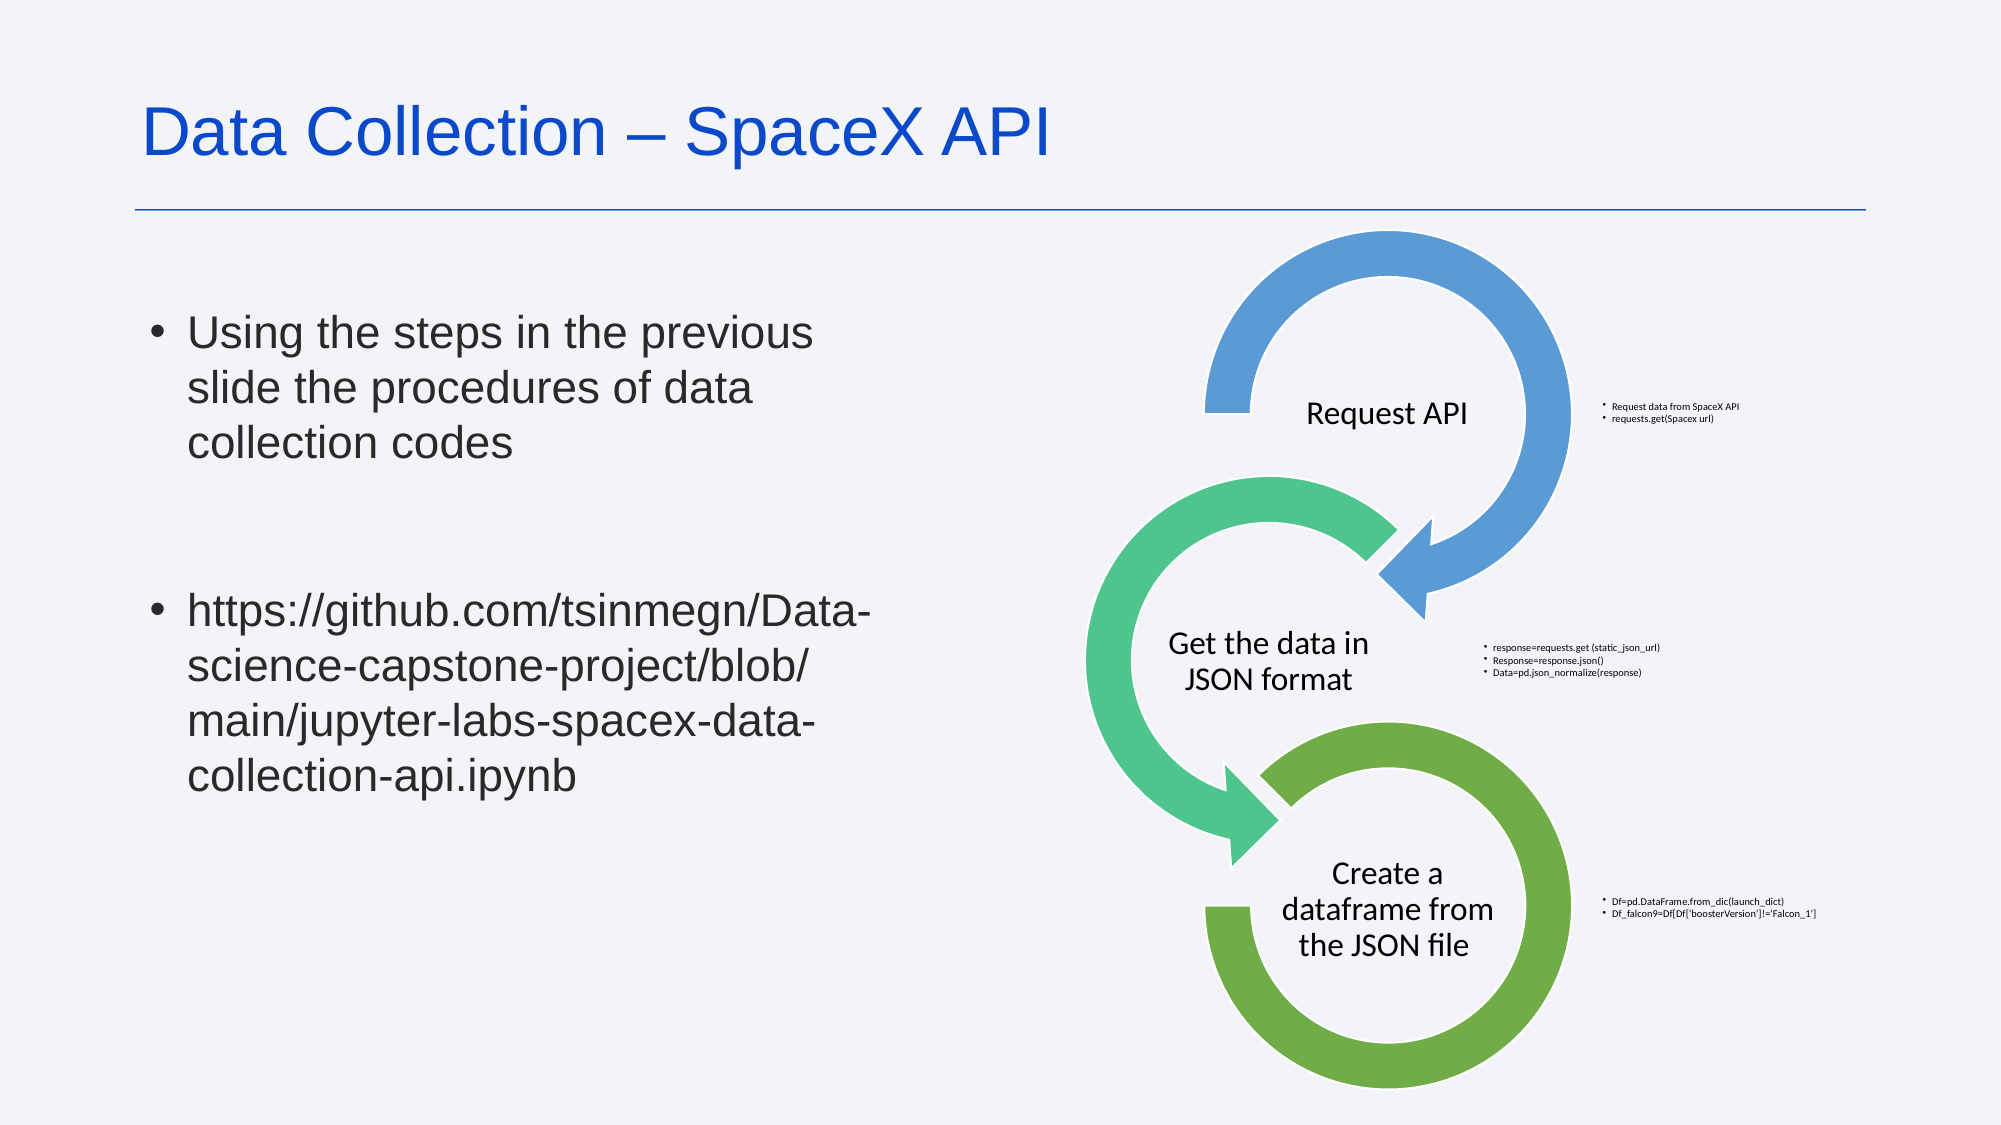

Data Collection – SpaceX API
Request data from SpaceX API
requests.get(Spacex url)
Request API
response=requests.get (static_json_url)
Response=response.json()
Data=pd.json_normalize(response)
Get the data in JSON format
Df=pd.DataFrame.from_dic(launch_dict)
Df_falcon9=Df[Df[‘boosterVersion’]!=‘Falcon_1’]
Create a dataframe from the JSON file

Using the steps in the previous slide the procedures of data collection codes

https://github.com/tsinmegn/Data-science-capstone-project/blob/main/jupyter-labs-spacex-data-collection-api.ipynb